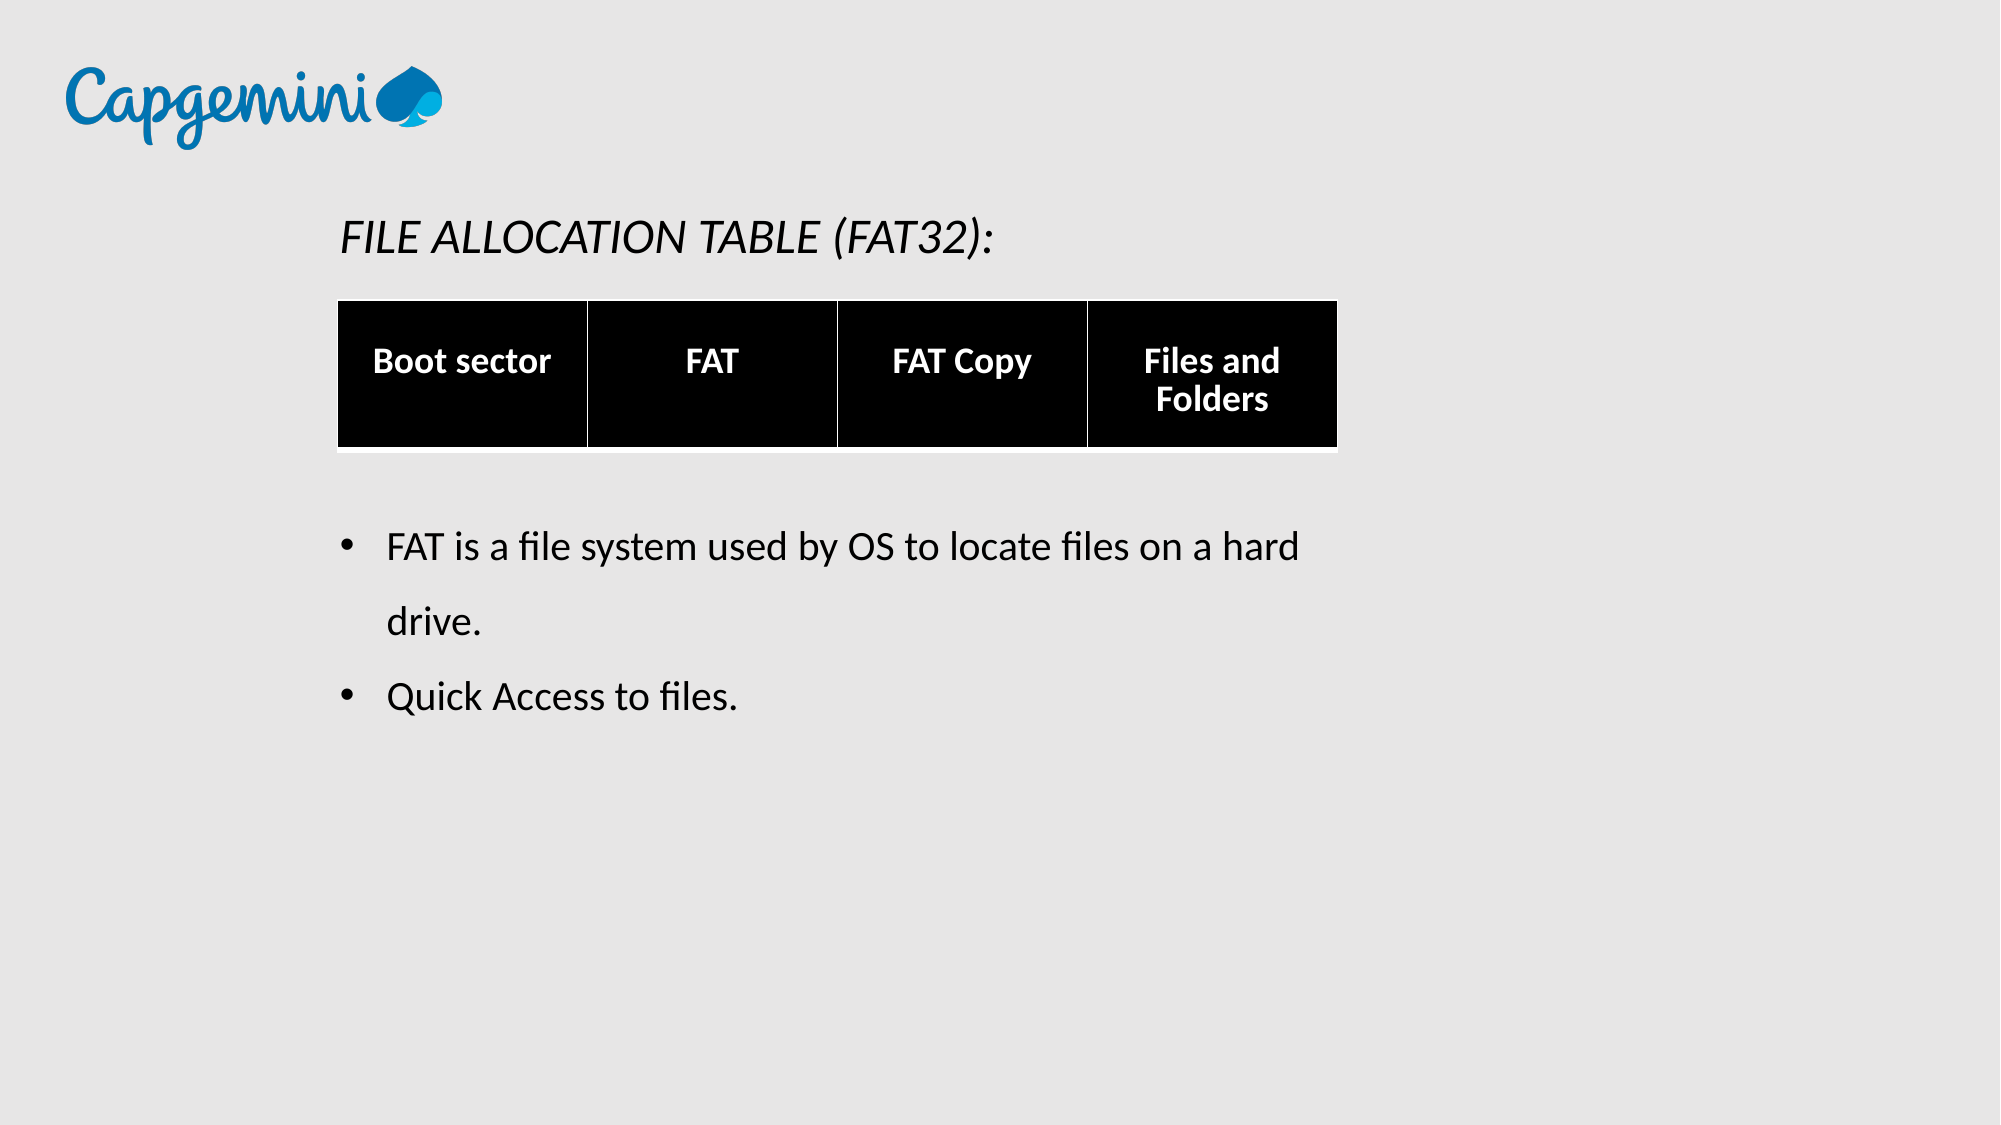

FILE ALLOCATION TABLE (FAT32):

FAT is a file system used by OS to locate files on a hard drive.
Quick Access to files.
| Boot sector | FAT | FAT Copy | Files and Folders |
| --- | --- | --- | --- |